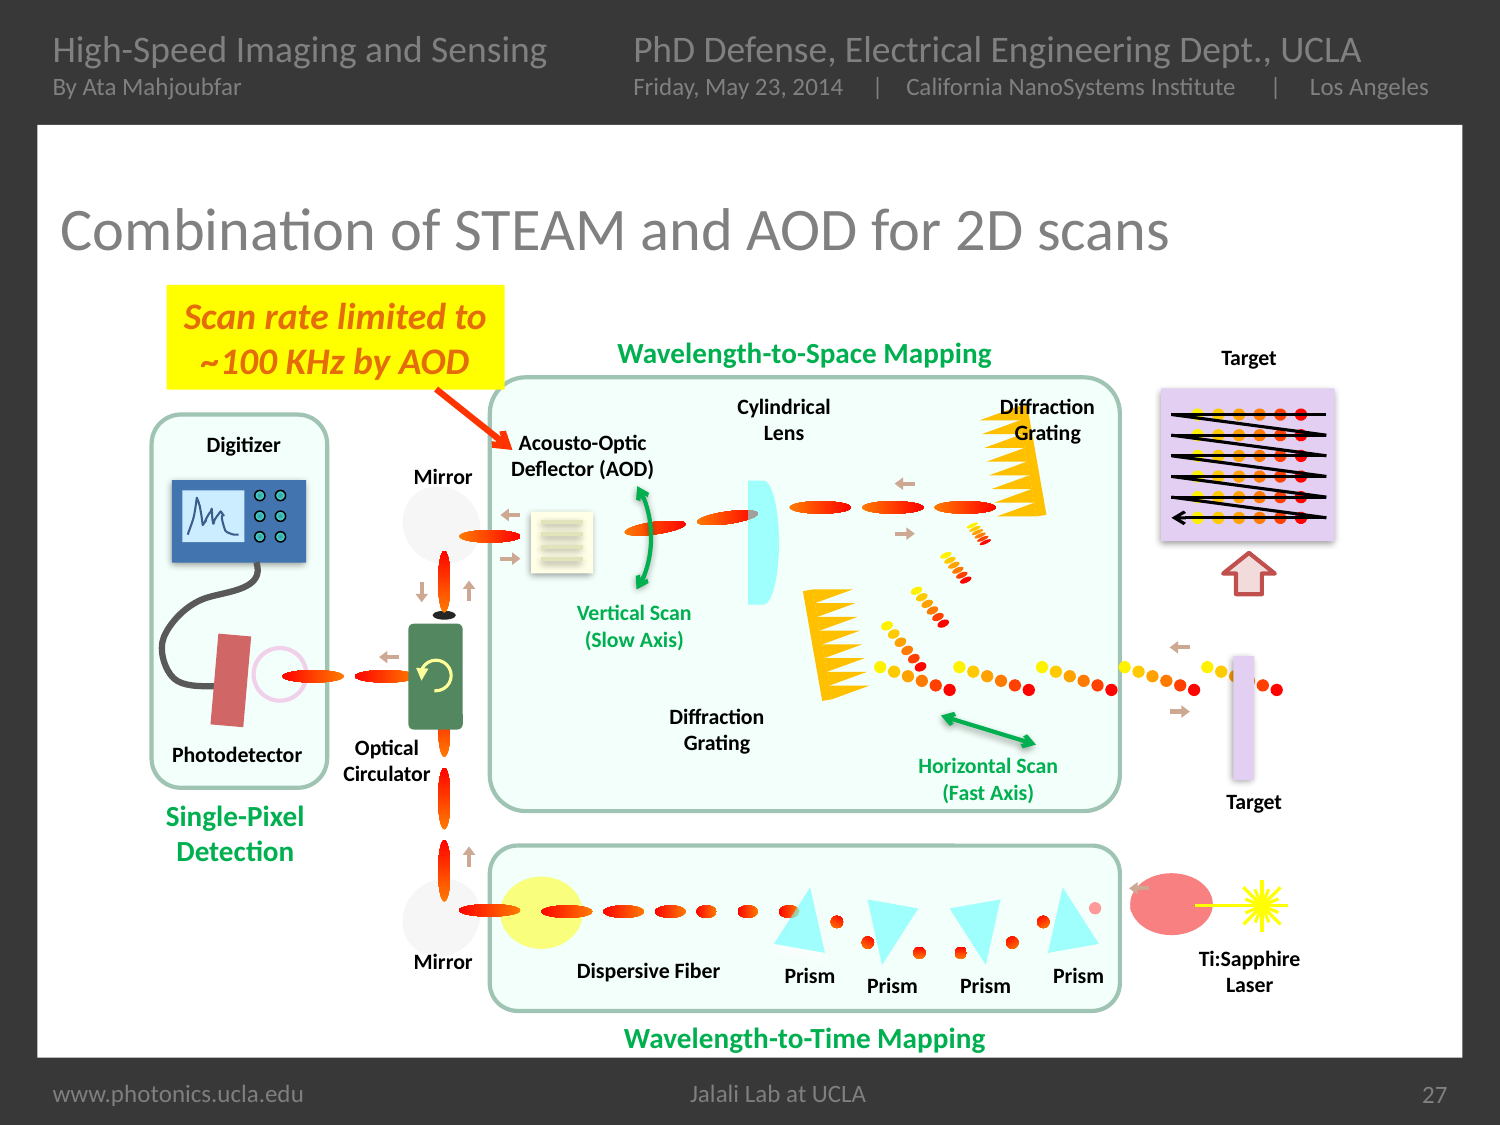

# Combination of STEAM and AOD for 2D scans
Scan rate limited to ~100 KHz by AOD
Wavelength-to-Space Mapping
Target

Diffraction Grating

Cylindrical Lens

Digitizer
Acousto-Optic Deflector (AOD)

Mirror

Vertical Scan (Slow Axis)

Diffraction Grating

Photodetector
Optical Circulator
Horizontal Scan (Fast Axis)
Target
Single-Pixel Detection

Mirror
Ti:Sapphire Laser

Dispersive Fiber
Prism
Prism
Prism
Prism
Wavelength-to-Time Mapping
27